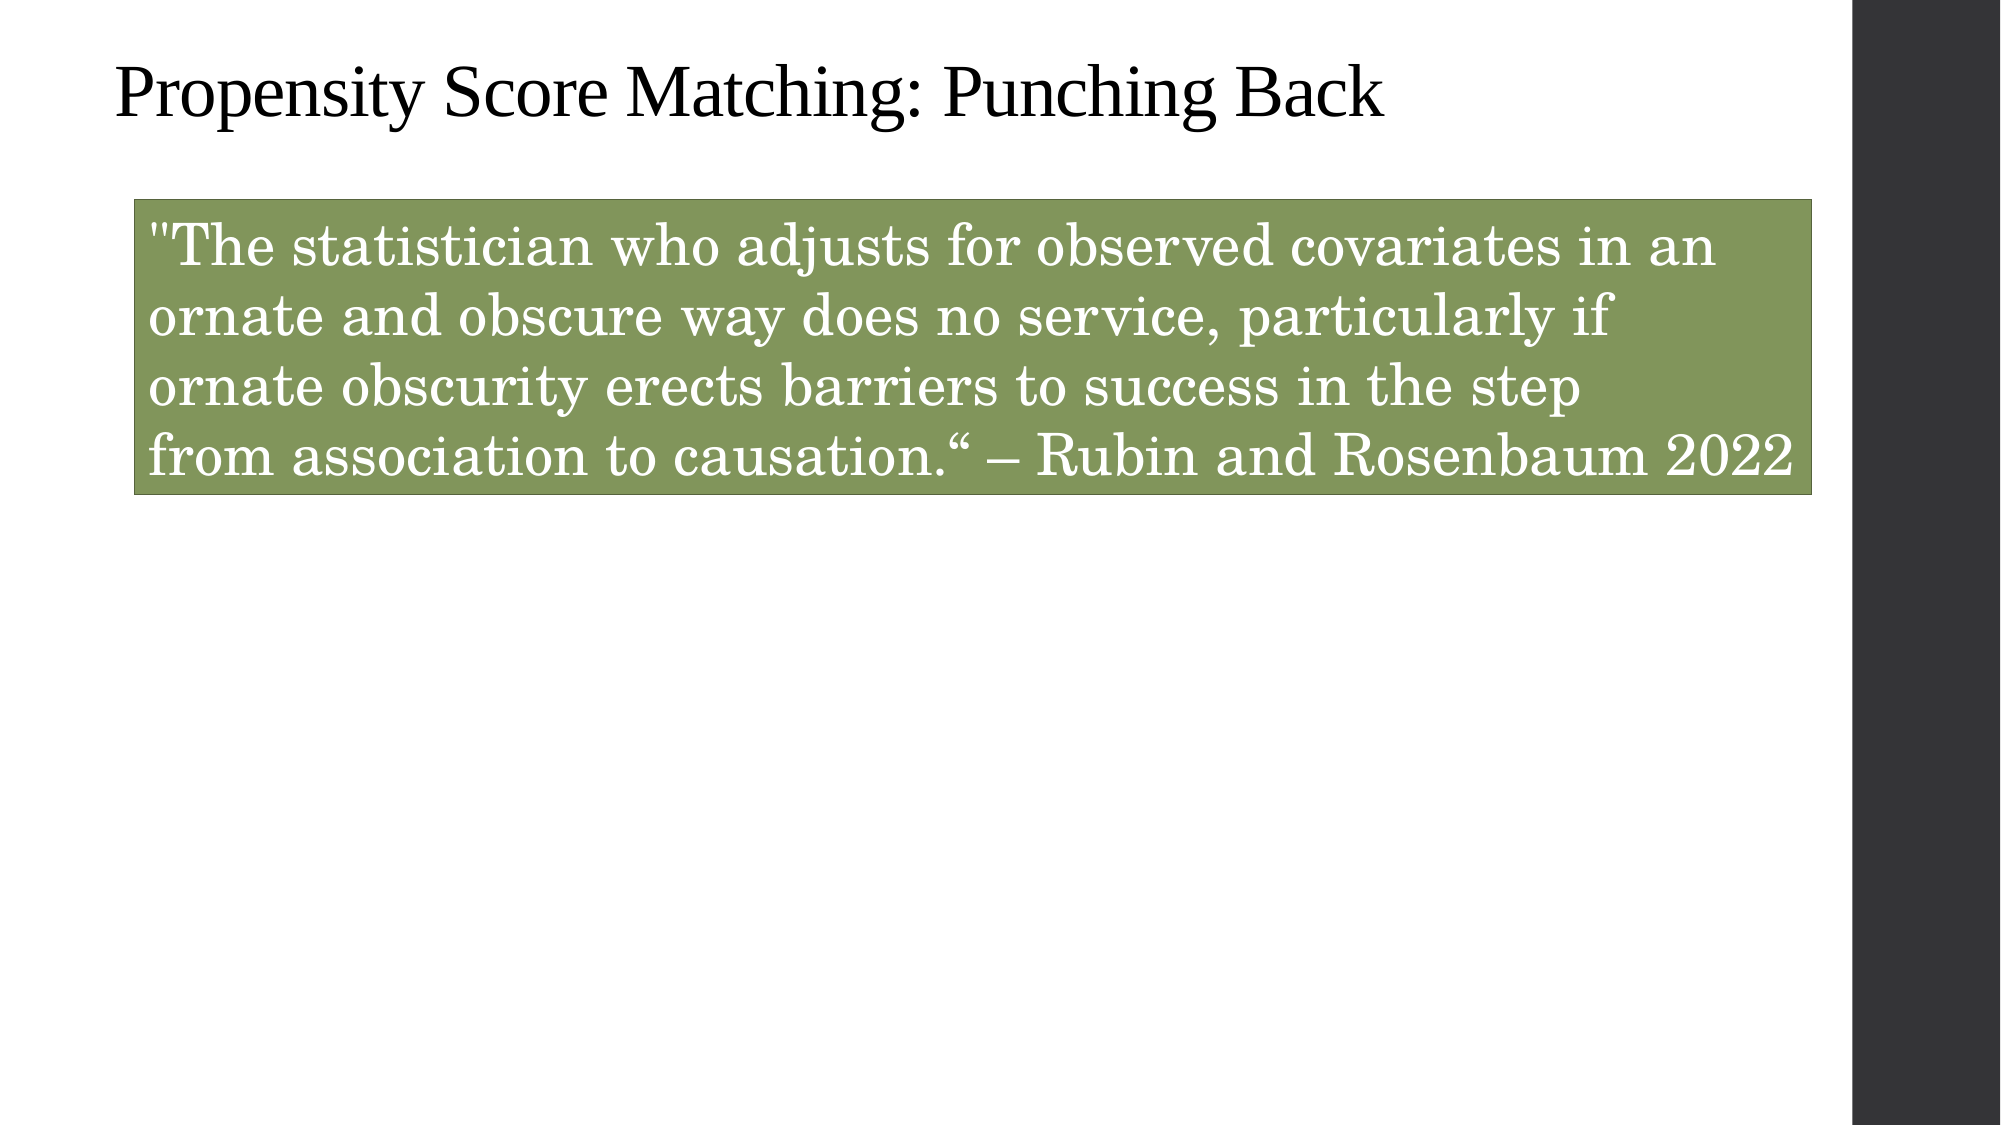

# Propensity Score Matching: Punching Back

"The statistician who adjusts for observed covariates in an
ornate and obscure way does no service, particularly if
ornate obscurity erects barriers to success in the step
from association to causation.“ – Rubin and Rosenbaum 2022